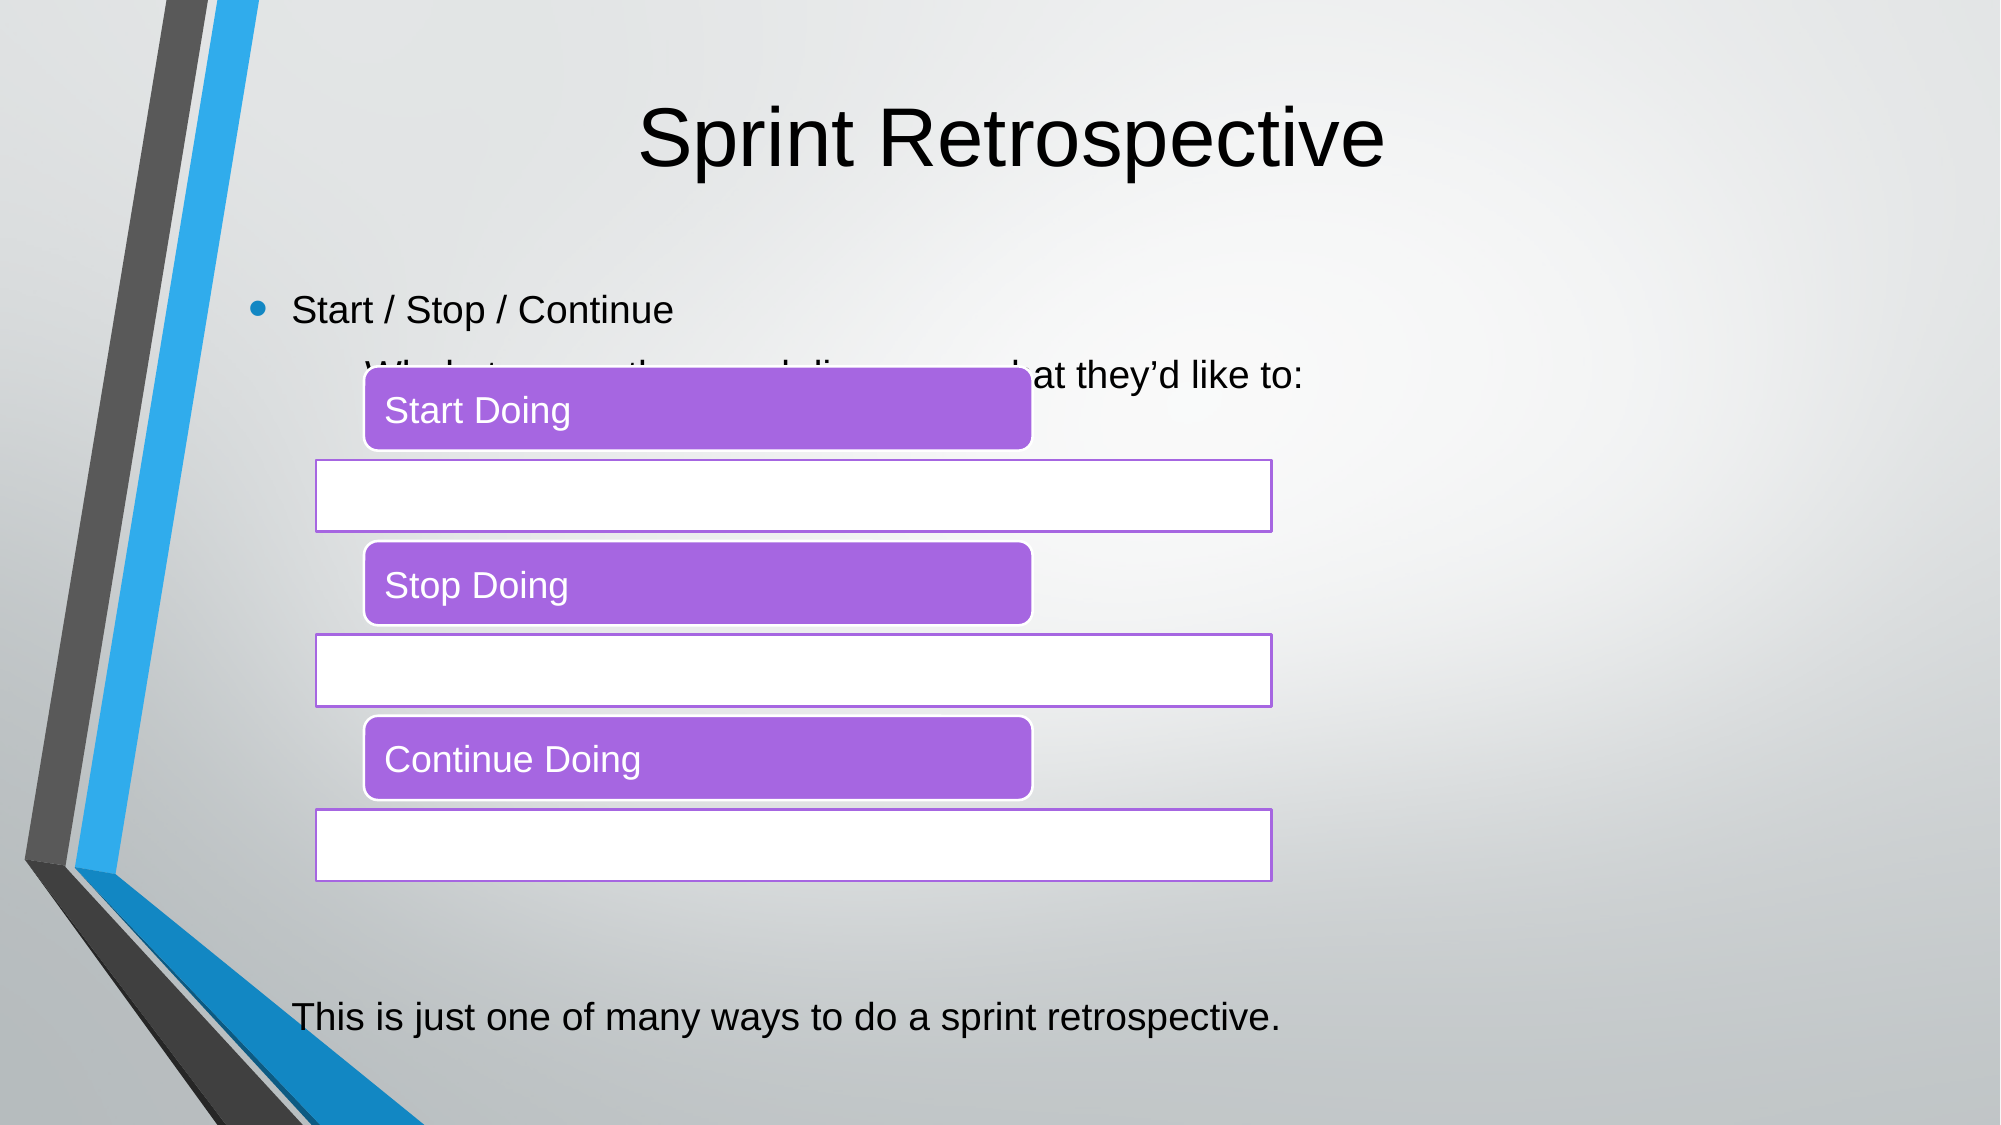

# Sprint Retrospective
Start / Stop / Continue
	Whole team gathers and discusses what they’d like to:

This is just one of many ways to do a sprint retrospective.

Start Doing
Stop Doing
Continue Doing